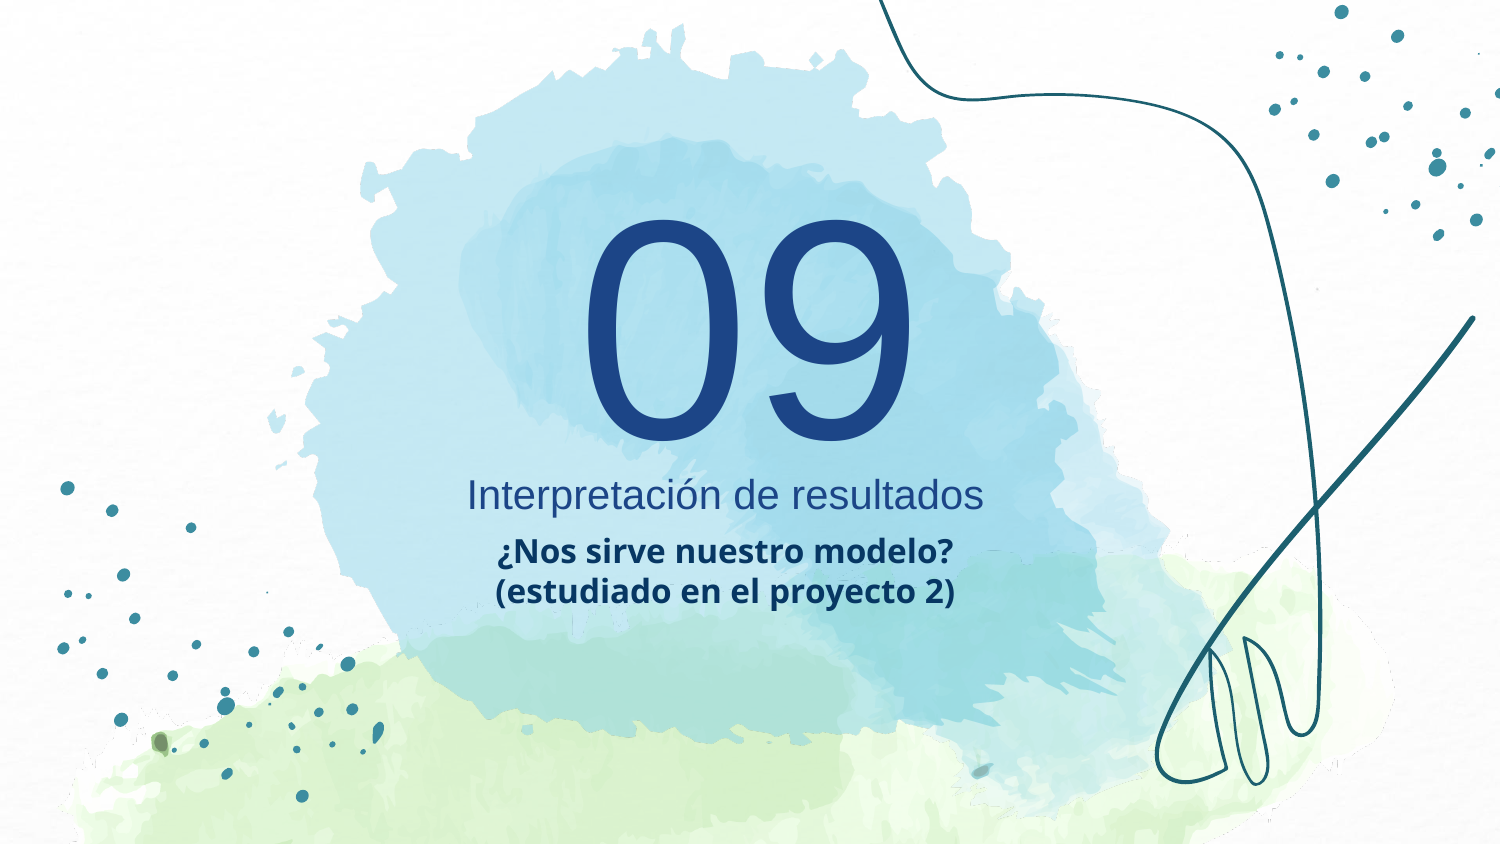

09
# Interpretación de resultados
¿Nos sirve nuestro modelo? (estudiado en el proyecto 2)